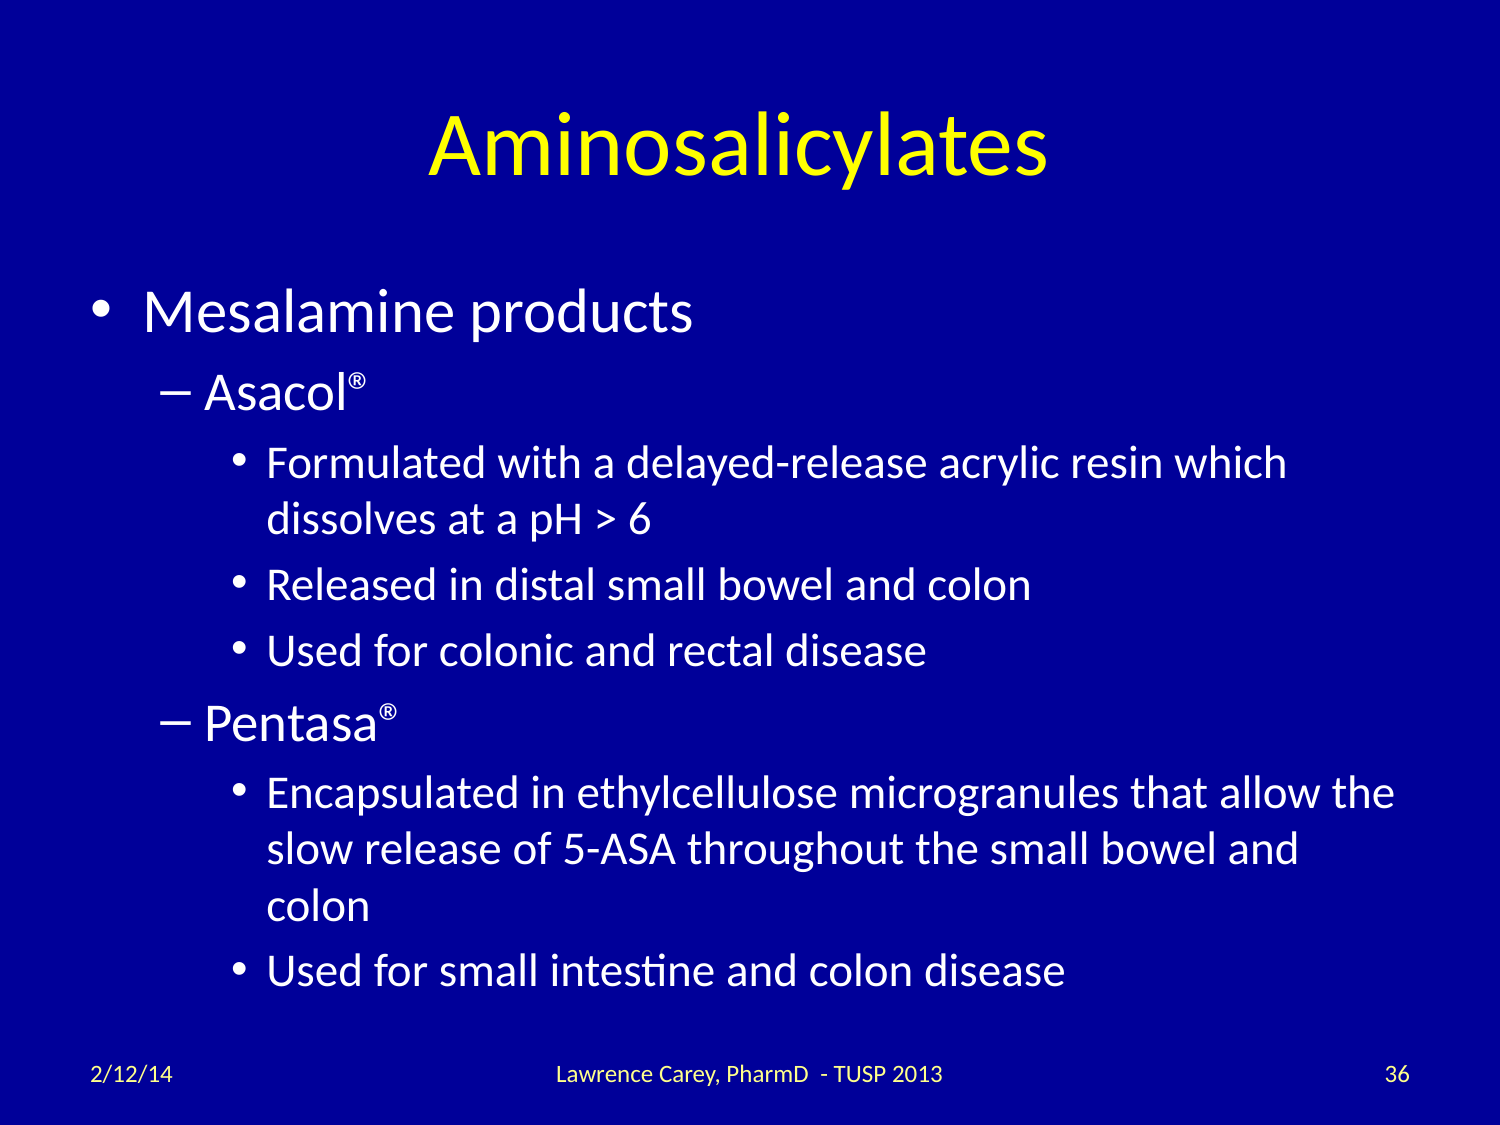

# Aminosalicylates
Mesalamine products
Asacol®
Formulated with a delayed-release acrylic resin which dissolves at a pH > 6
Released in distal small bowel and colon
Used for colonic and rectal disease
Pentasa®
Encapsulated in ethylcellulose microgranules that allow the slow release of 5-ASA throughout the small bowel and colon
Used for small intestine and colon disease

2/12/14
Lawrence Carey, PharmD  - TUSP 2013
36